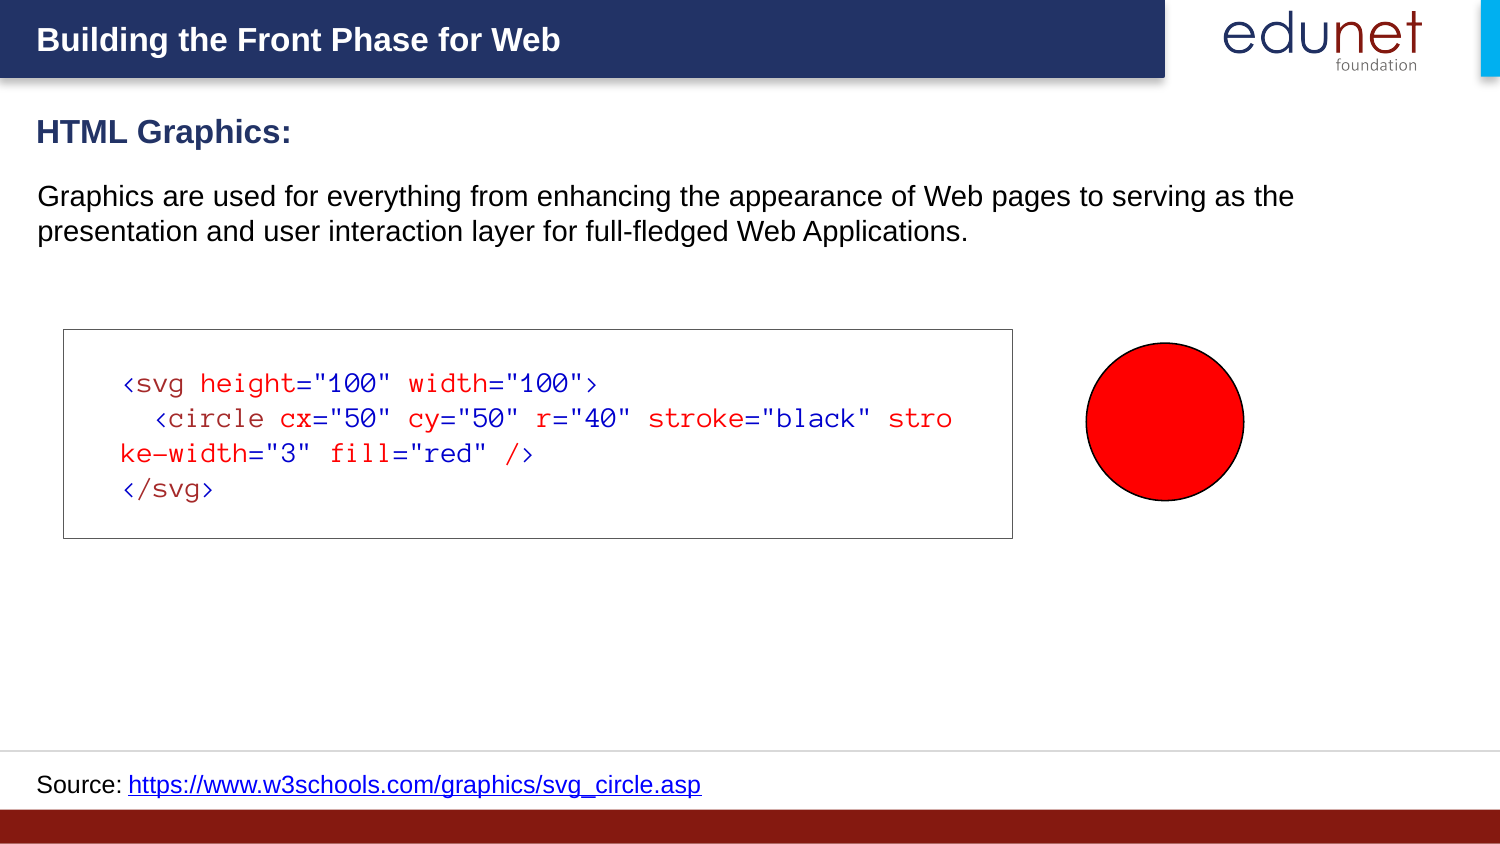

HTML Graphics:
Graphics are used for everything from enhancing the appearance of Web pages to serving as the presentation and user interaction layer for full-fledged Web Applications.

<svg height="100" width="100">
  <circle cx="50" cy="50" r="40" stroke="black" stroke-width="3" fill="red" />
</svg>

Source:
https://www.w3schools.com/graphics/svg_circle.asp